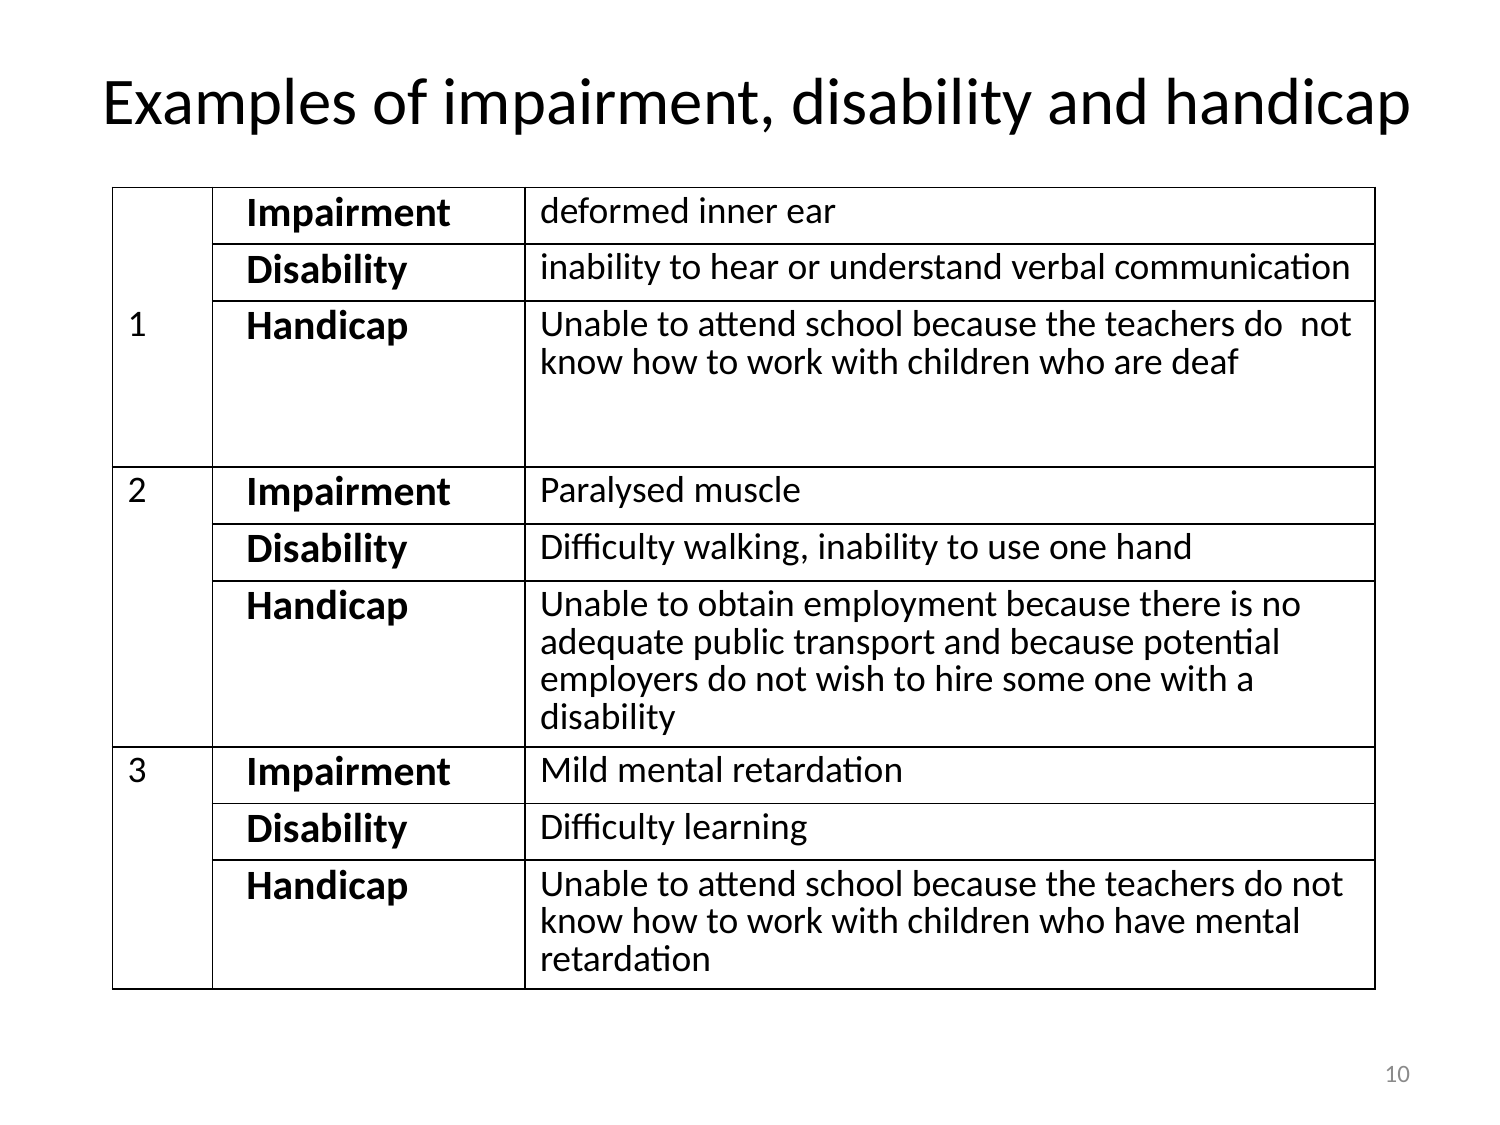

Examples of impairment, disability and handicap

| 1 | Impairment | deformed inner ear |
| --- | --- | --- |
|  | Disability | inability to hear or understand verbal communication |
|  | Handicap | Unable to attend school because the teachers do not know how to work with children who are deaf |
| 2 | Impairment | Paralysed muscle |
|  | Disability | Difficulty walking, inability to use one hand |
|  | Handicap | Unable to obtain employment because there is no adequate public transport and because potential employers do not wish to hire some one with a disability |
| 3 | Impairment | Mild mental retardation |
|  | Disability | Difficulty learning |
|  | Handicap | Unable to attend school because the teachers do not know how to work with children who have mental retardation |
10